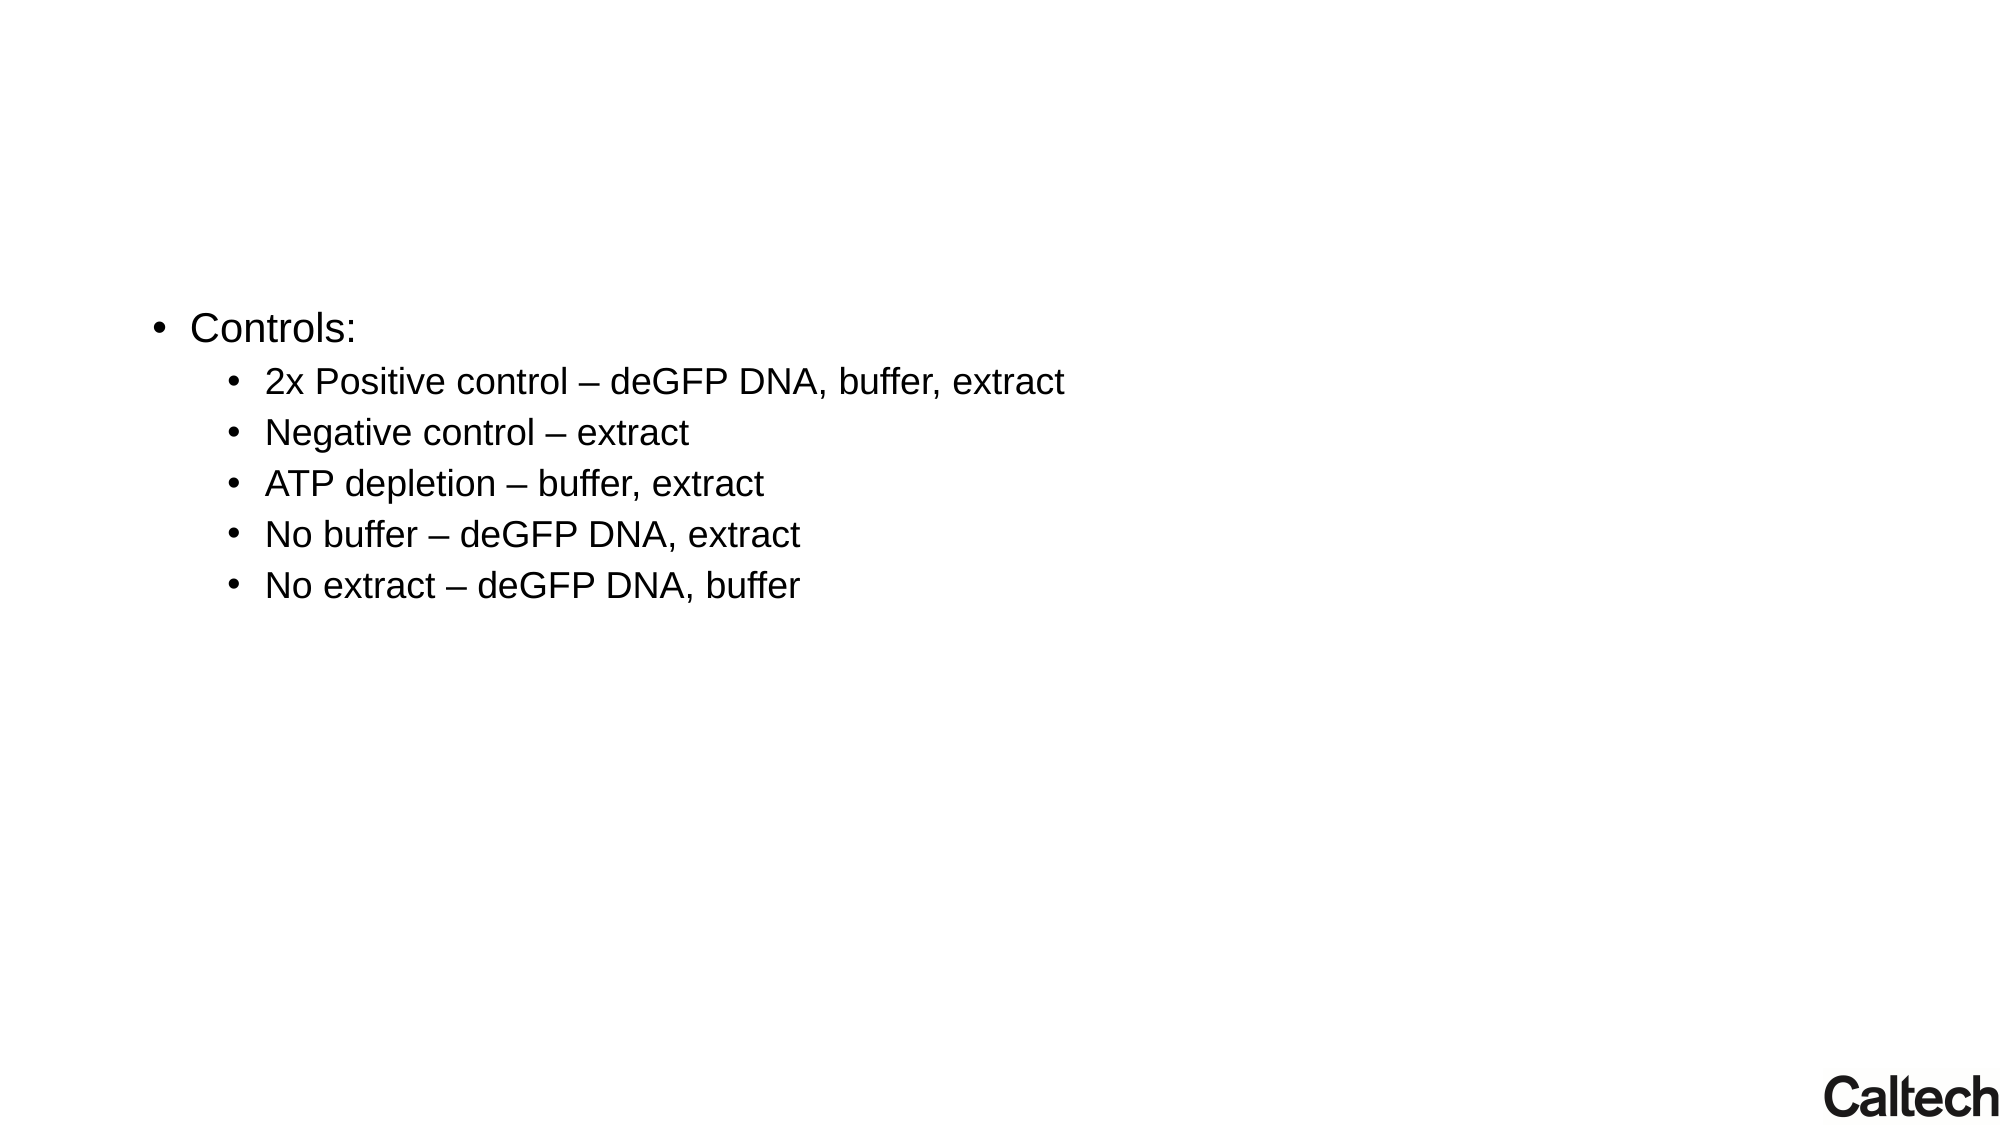

#
Controls:
2x Positive control – deGFP DNA, buffer, extract
Negative control – extract
ATP depletion – buffer, extract
No buffer – deGFP DNA, extract
No extract – deGFP DNA, buffer